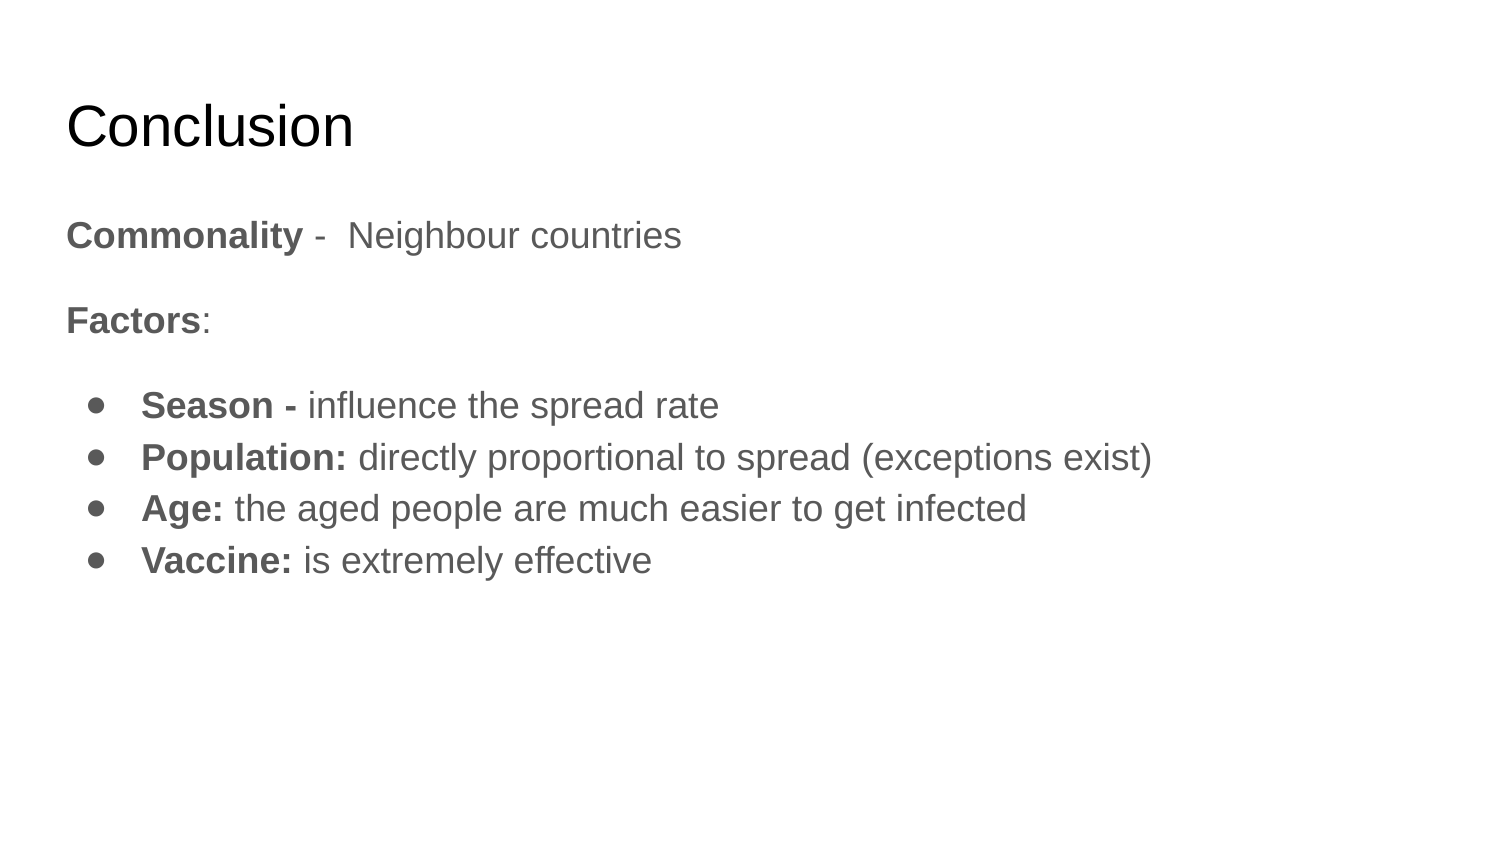

# Conclusion
Commonality -  Neighbour countries
Factors:
Season - influence the spread rate
Population: directly proportional to spread (exceptions exist)
Age: the aged people are much easier to get infected
Vaccine: is extremely effective